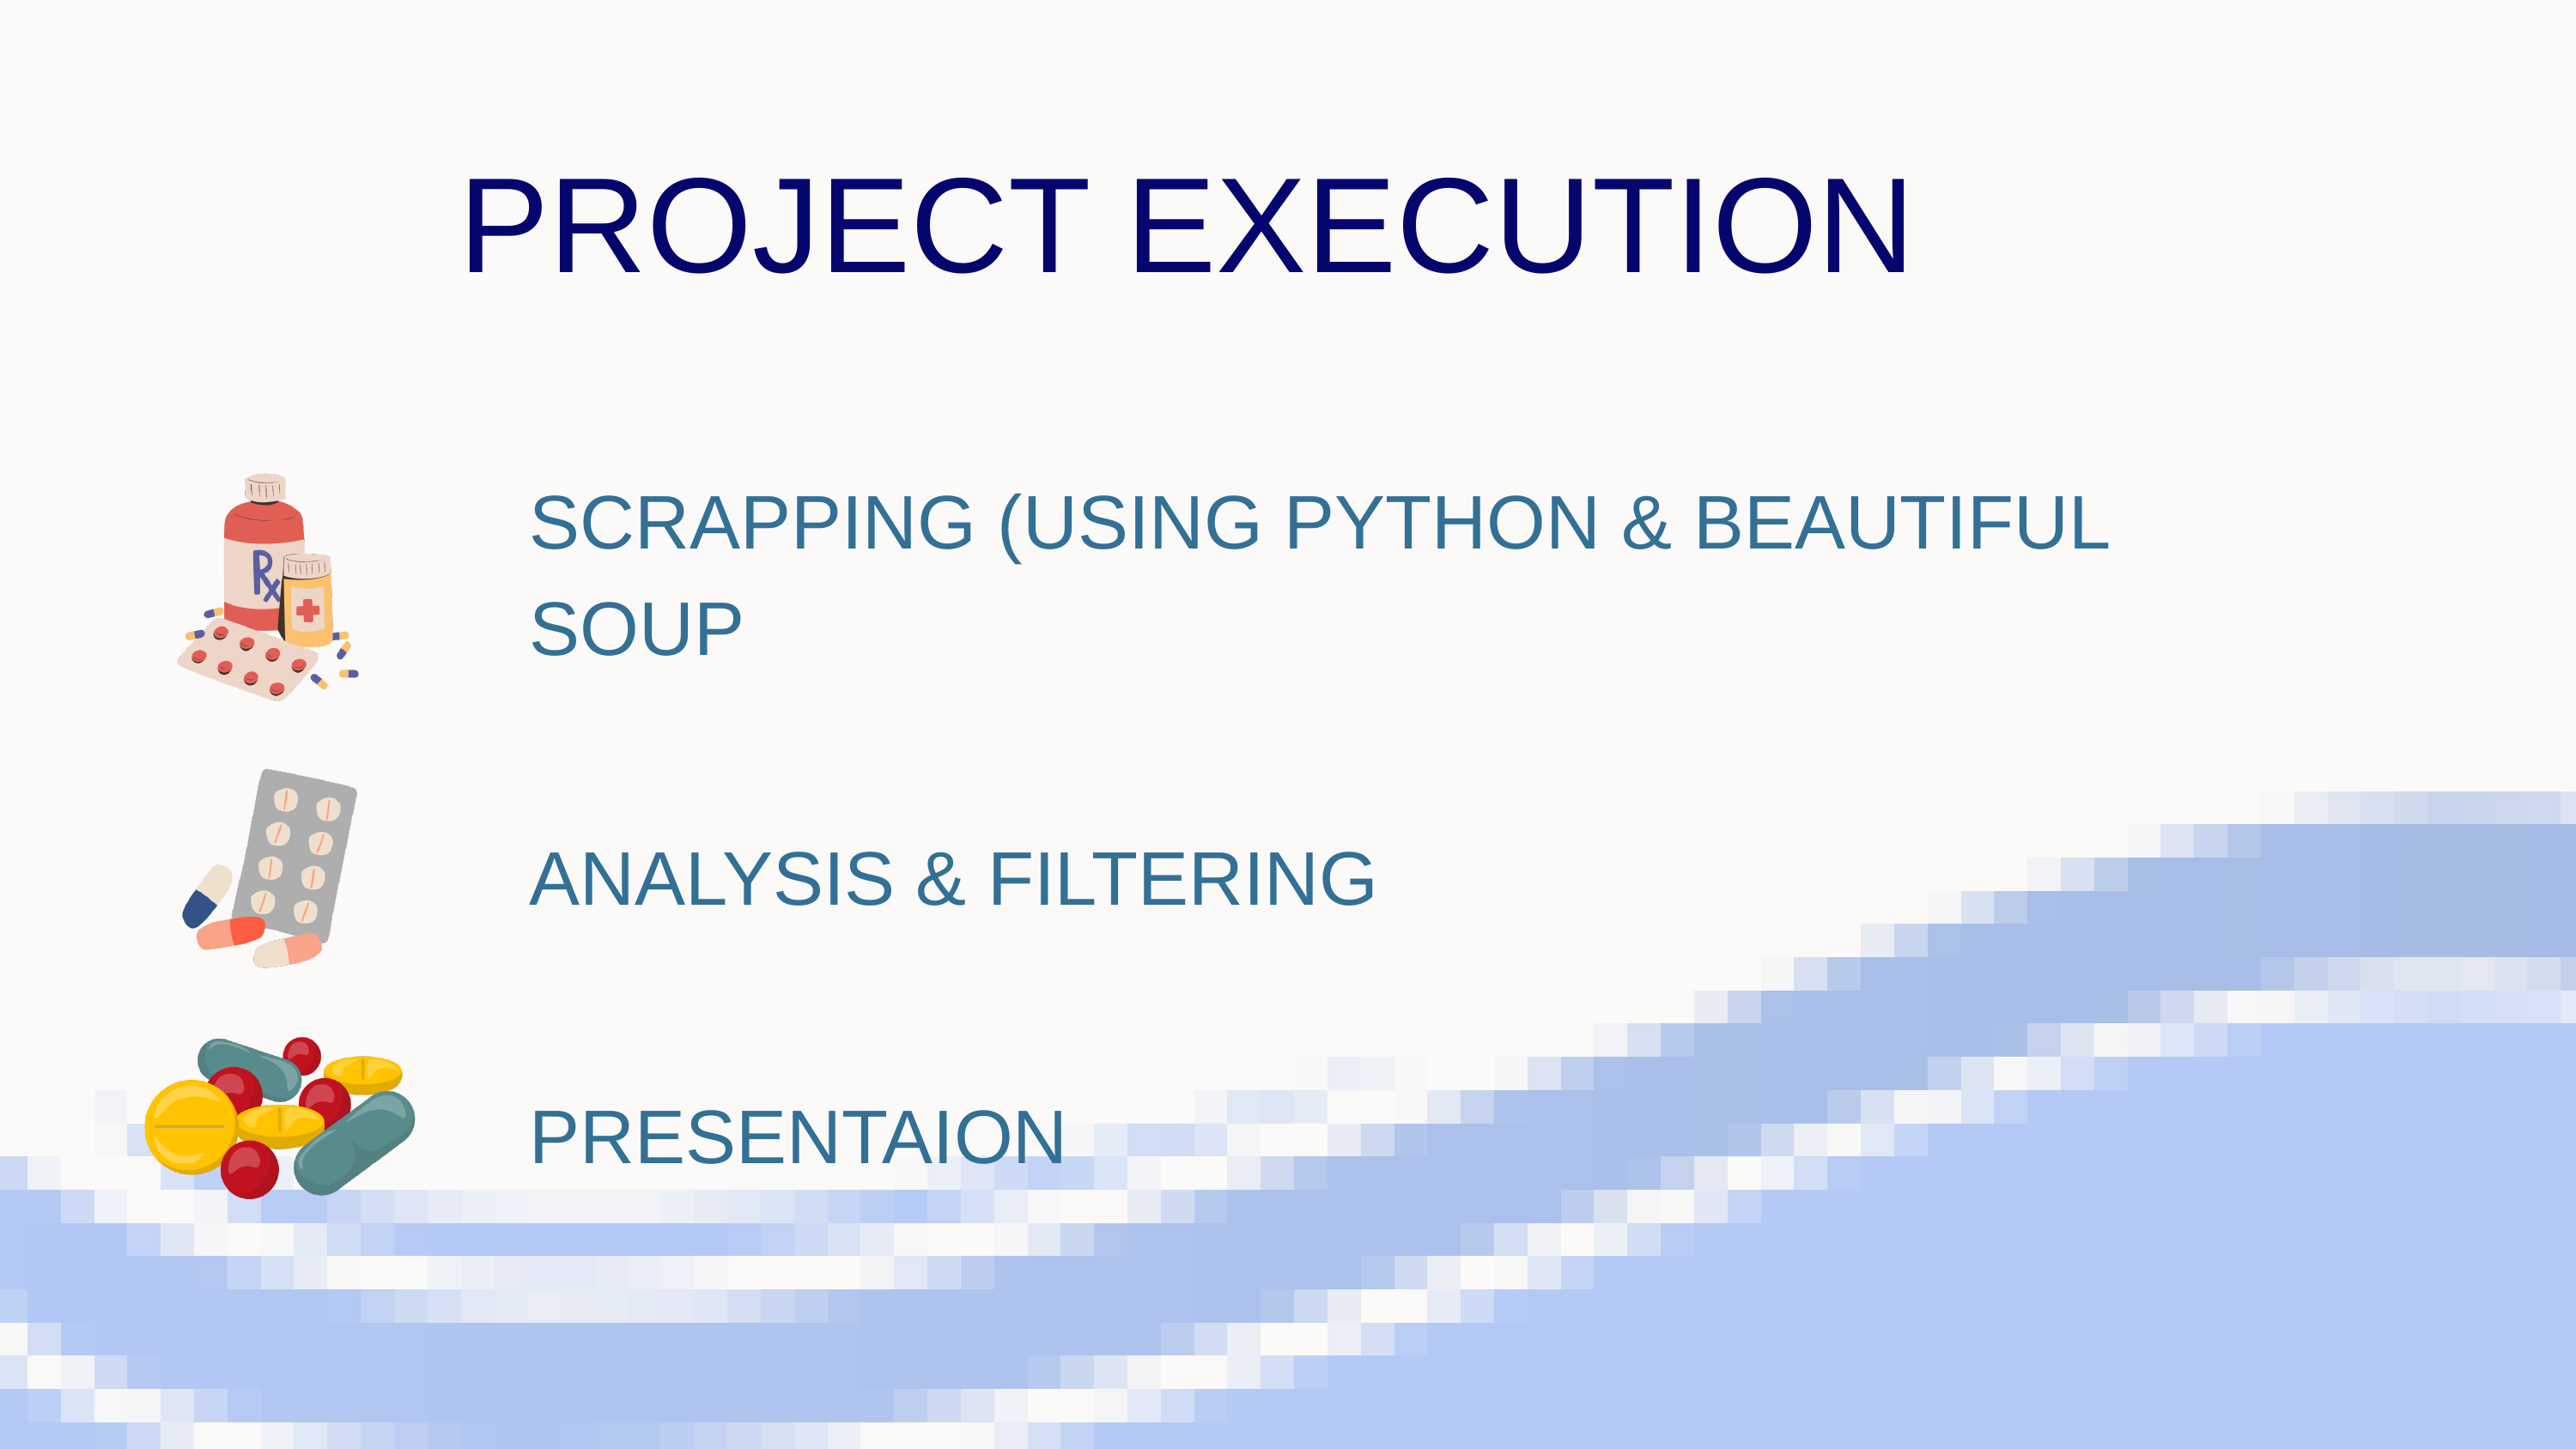

PROJECT EXECUTION
SCRAPPING (USING PYTHON & BEAUTIFUL SOUP

ANALYSIS & FILTERING

PRESENTAION